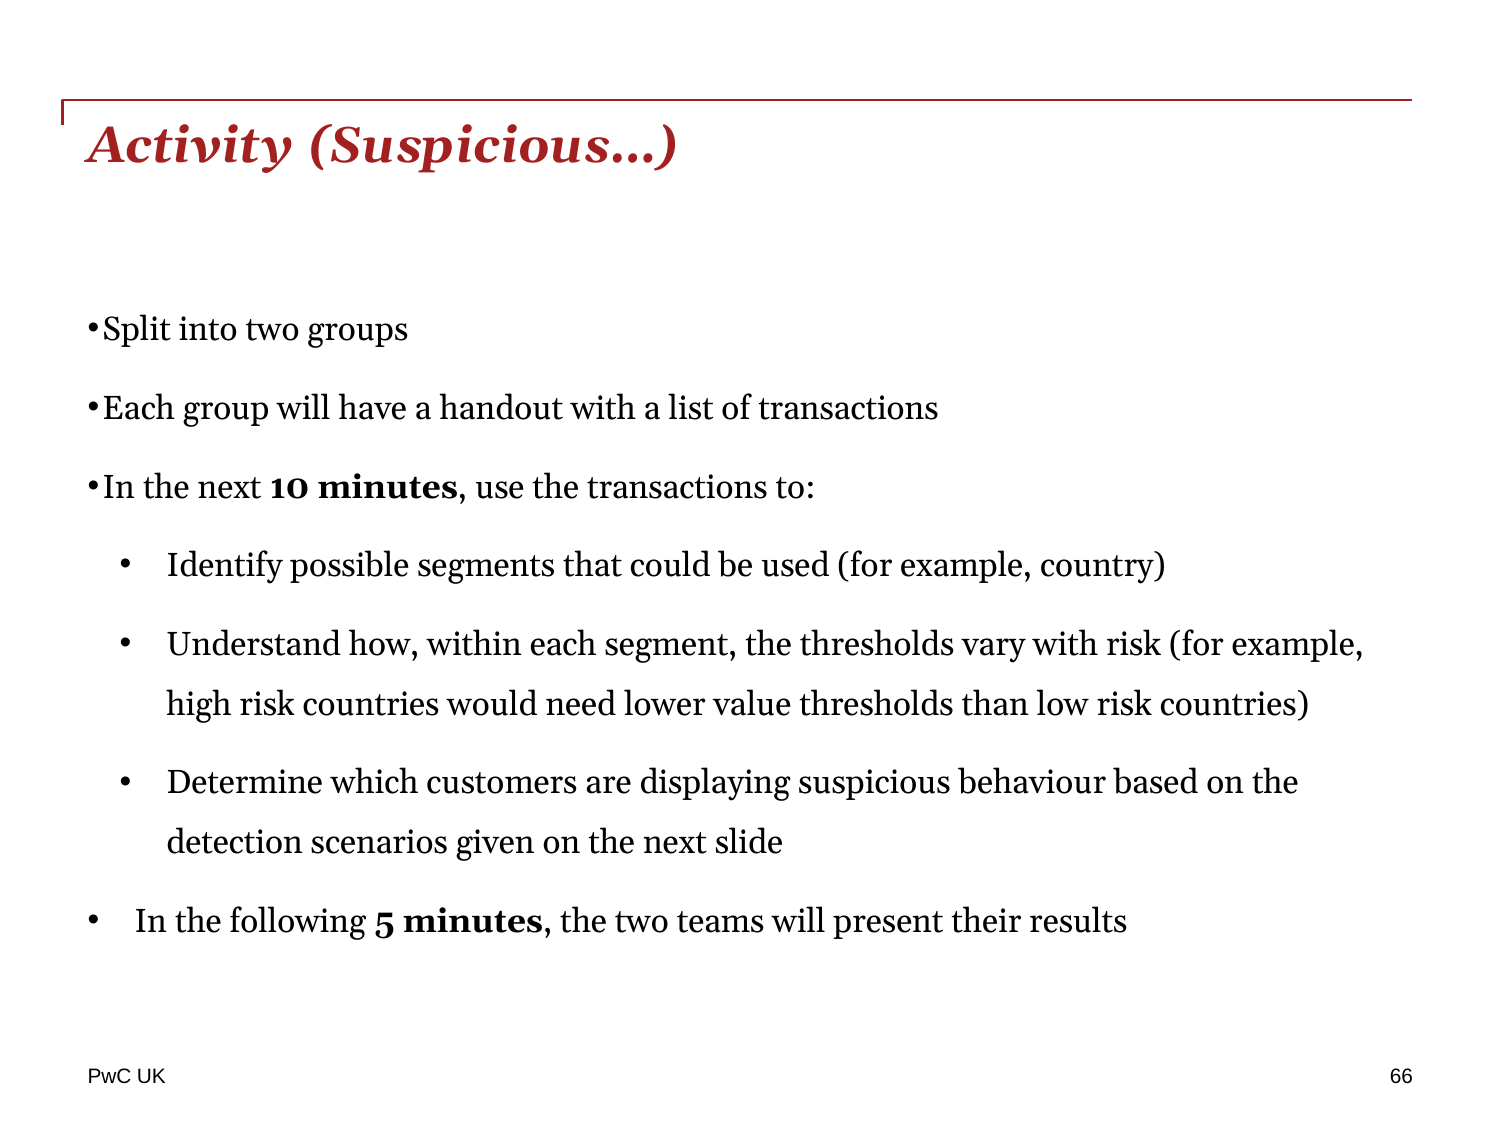

# Activity (Suspicious…)
Split into two groups
Each group will have a handout with a list of transactions
In the next 10 minutes, use the transactions to:
Identify possible segments that could be used (for example, country)
Understand how, within each segment, the thresholds vary with risk (for example, high risk countries would need lower value thresholds than low risk countries)
Determine which customers are displaying suspicious behaviour based on the detection scenarios given on the next slide
In the following 5 minutes, the two teams will present their results
66